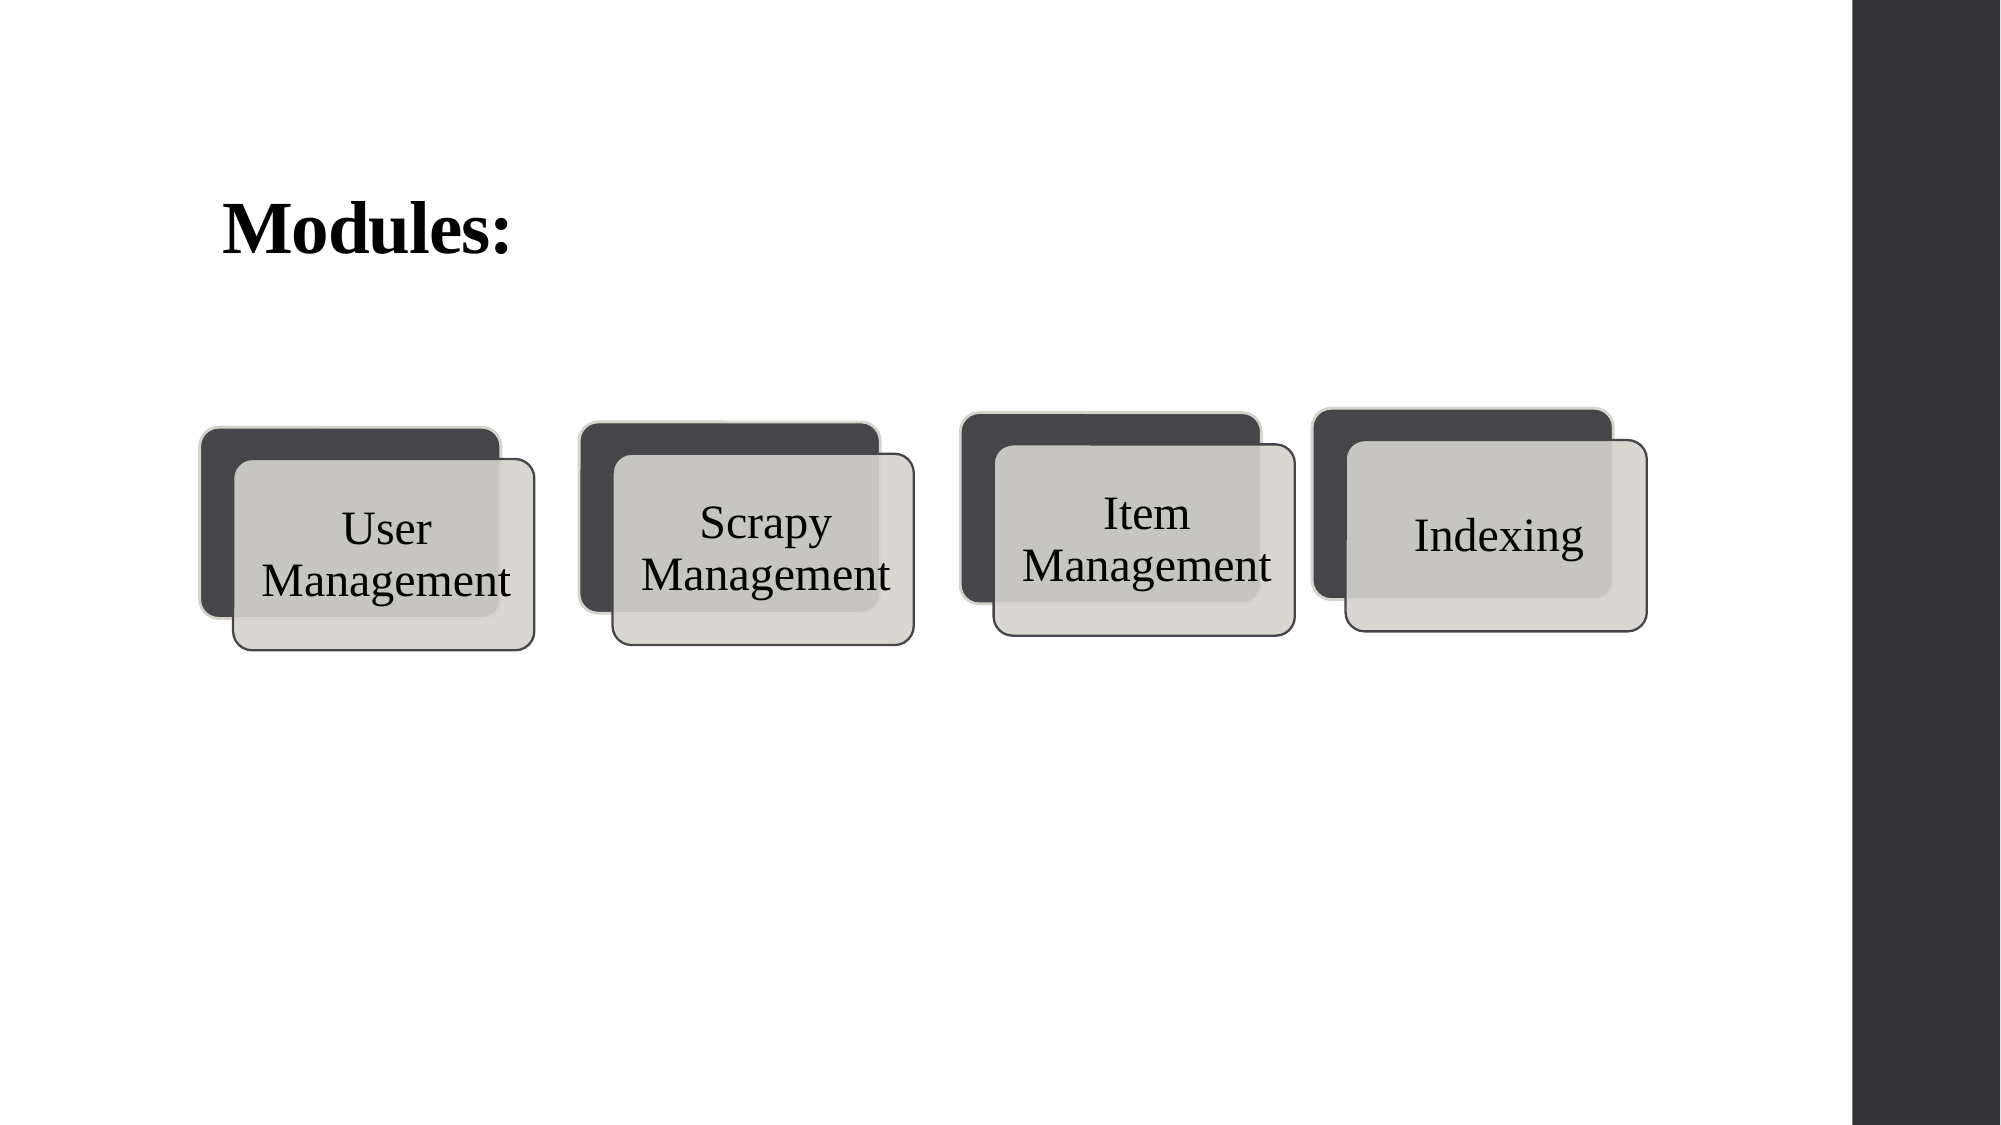

# Modules:
User Management
Scrapy Management
Item Management
Indexing